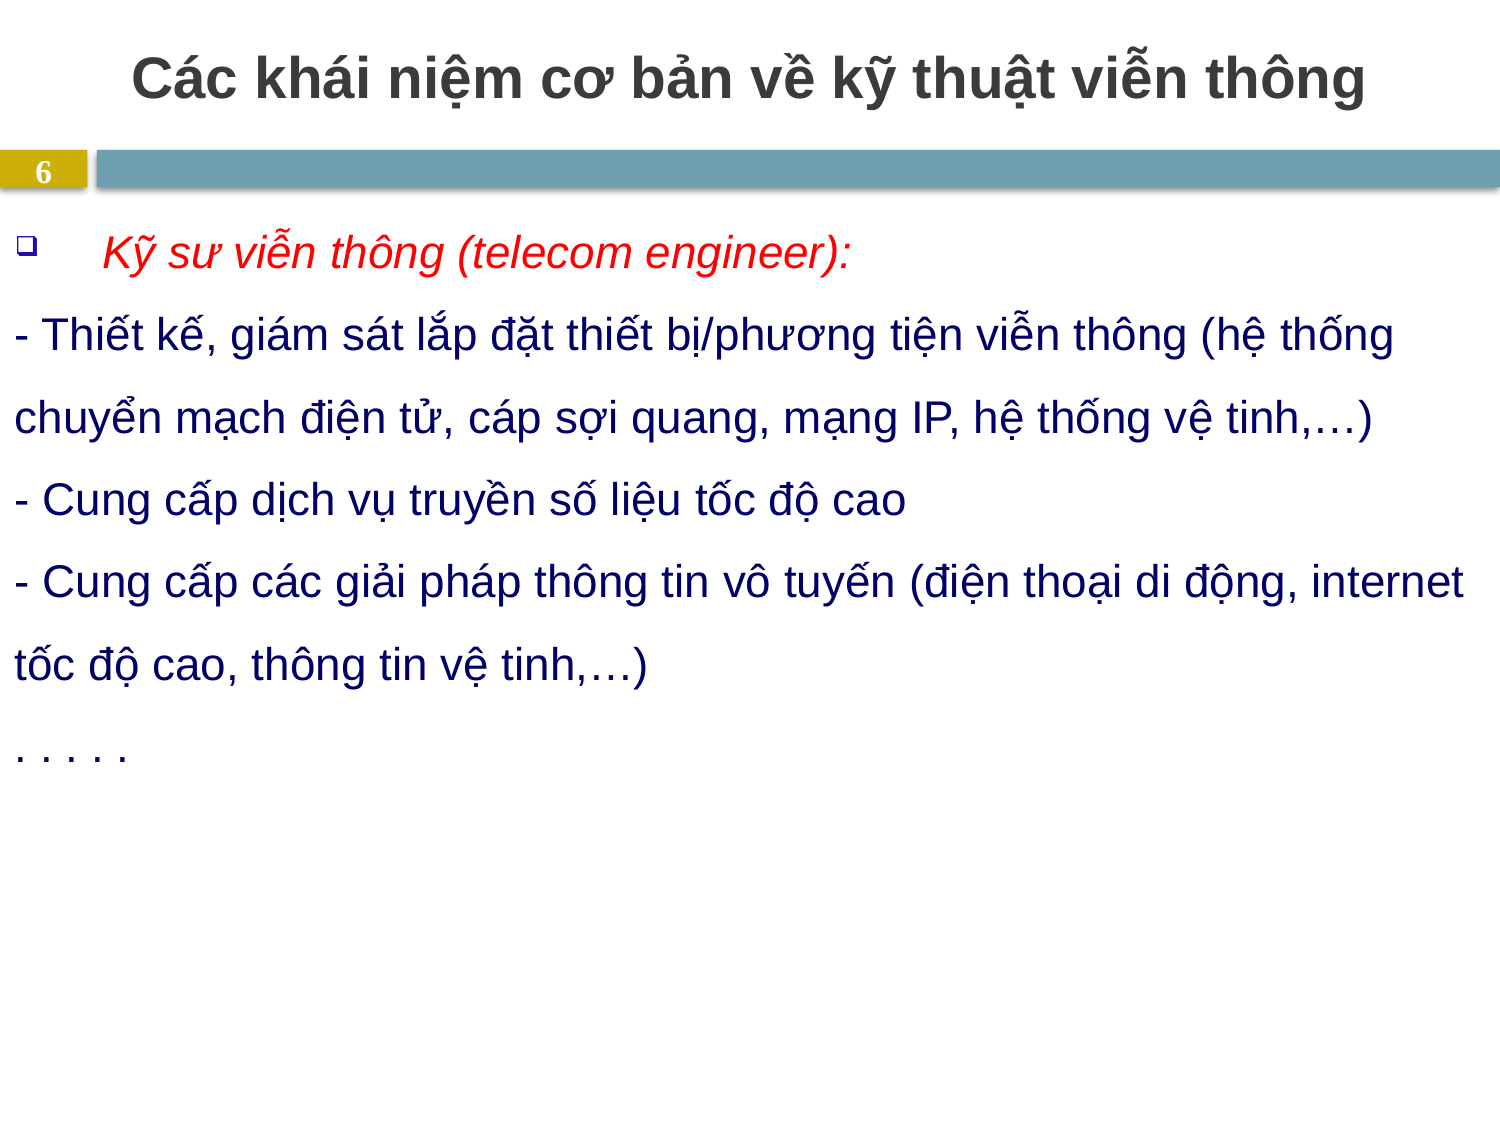

# Các khái niệm cơ bản về kỹ thuật viễn thông
6
Kỹ sư viễn thông (telecom engineer):
- Thiết kế, giám sát lắp đặt thiết bị/phương tiện viễn thông (hệ thống chuyển mạch điện tử, cáp sợi quang, mạng IP, hệ thống vệ tinh,…)
- Cung cấp dịch vụ truyền số liệu tốc độ cao
- Cung cấp các giải pháp thông tin vô tuyến (điện thoại di động, internet tốc độ cao, thông tin vệ tinh,…)
. . . . .